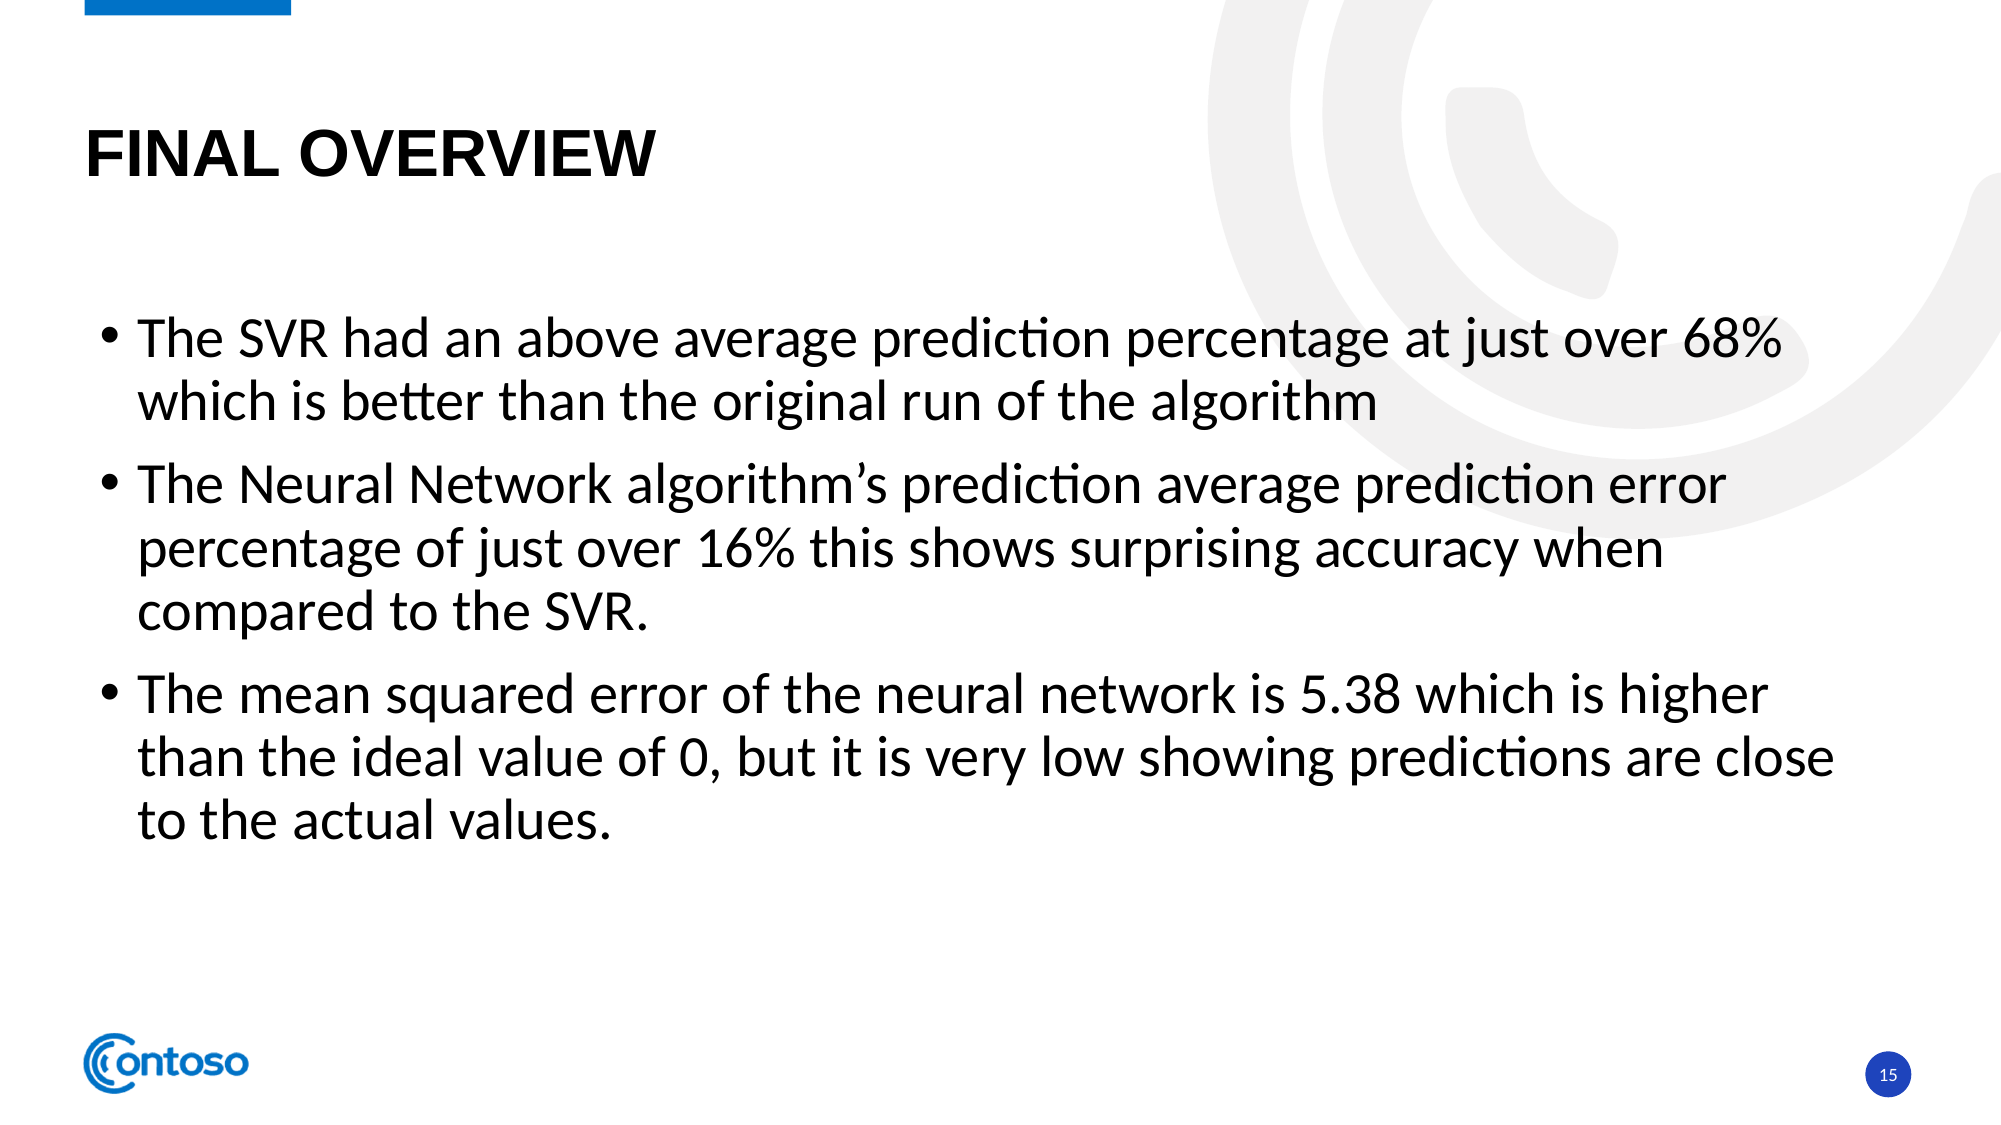

# Final overview
The SVR had an above average prediction percentage at just over 68% which is better than the original run of the algorithm
The Neural Network algorithm’s prediction average prediction error percentage of just over 16% this shows surprising accuracy when compared to the SVR.
The mean squared error of the neural network is 5.38 which is higher than the ideal value of 0, but it is very low showing predictions are close to the actual values.
15